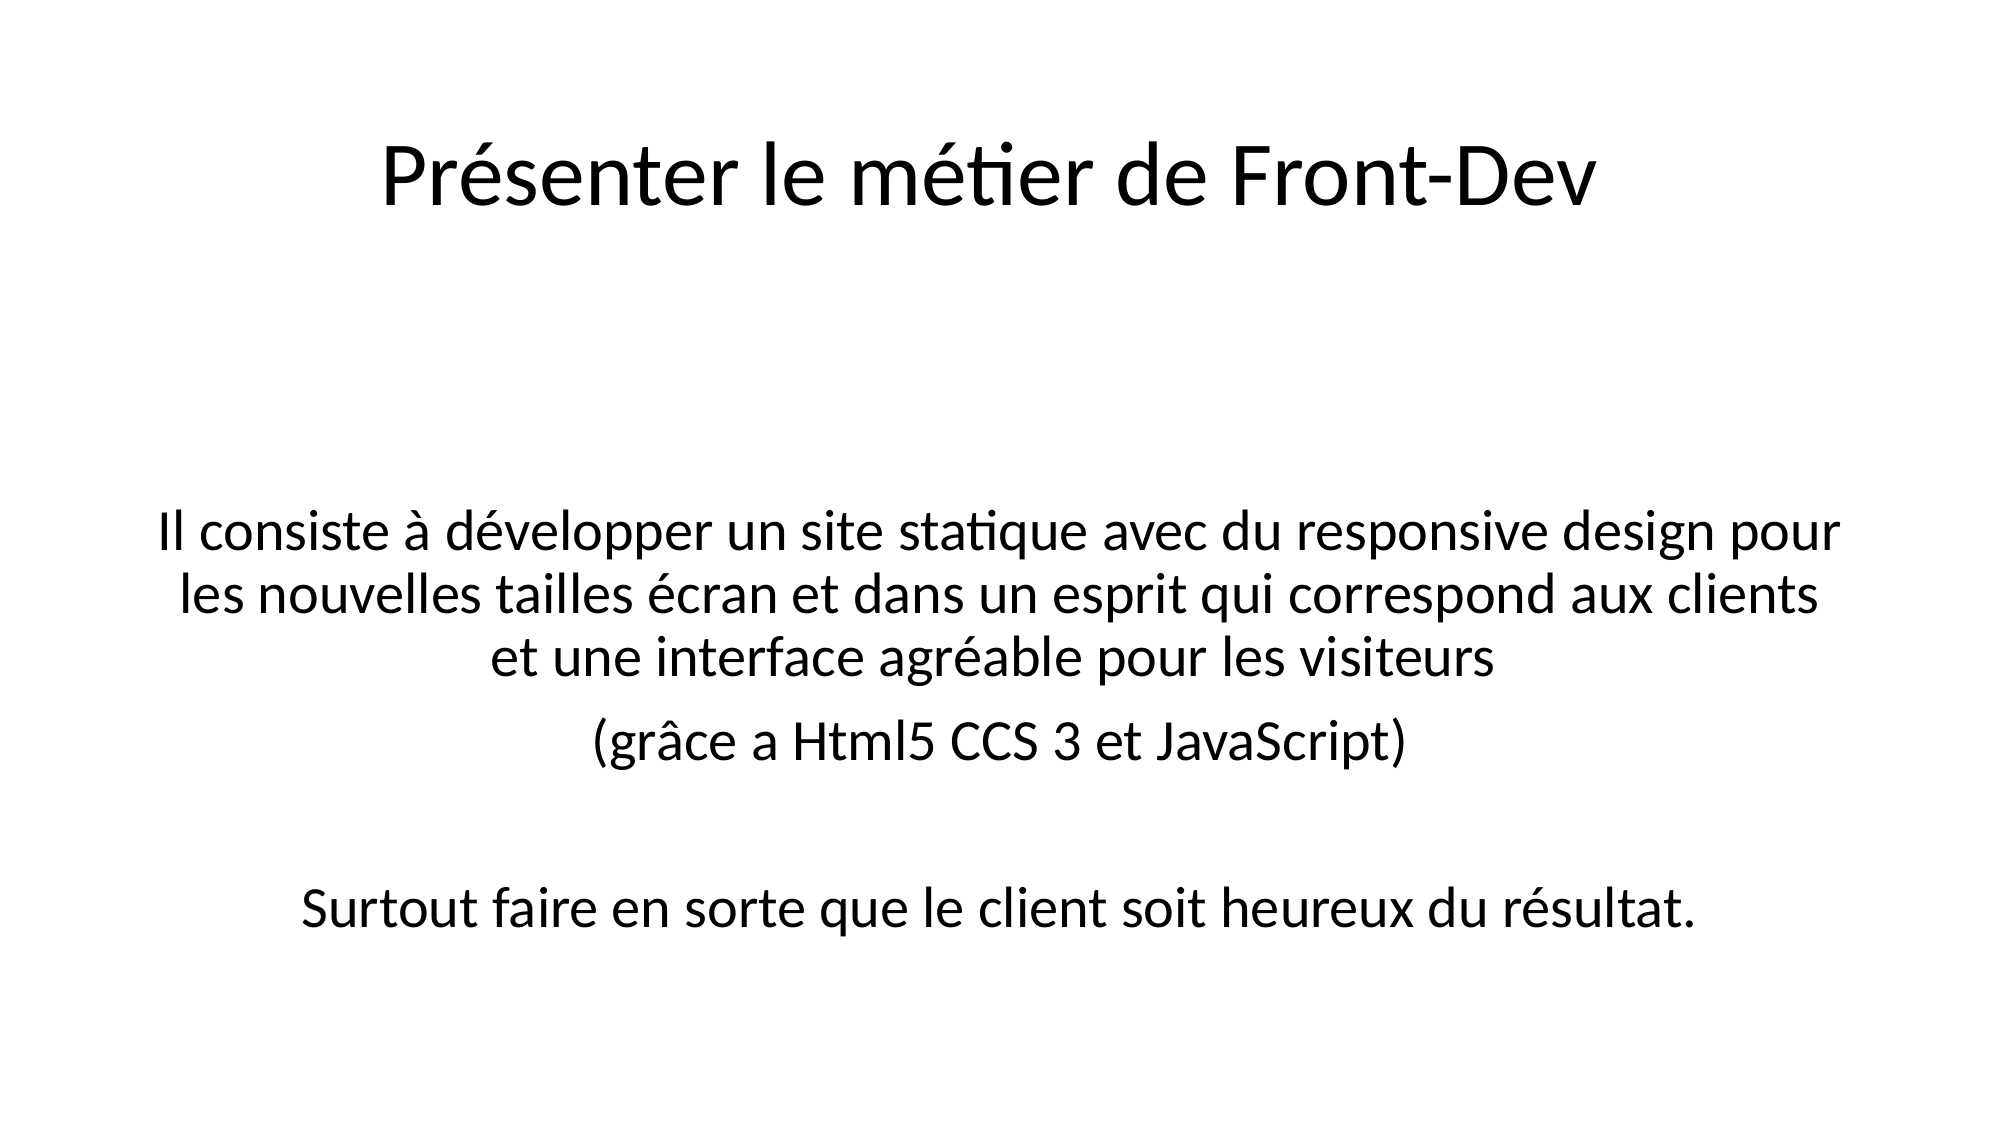

# Présenter le métier de Front-Dev
Il consiste à développer un site statique avec du responsive design pour les nouvelles tailles écran et dans un esprit qui correspond aux clients et une interface agréable pour les visiteurs
(grâce a Html5 CCS 3 et JavaScript)

Surtout faire en sorte que le client soit heureux du résultat.